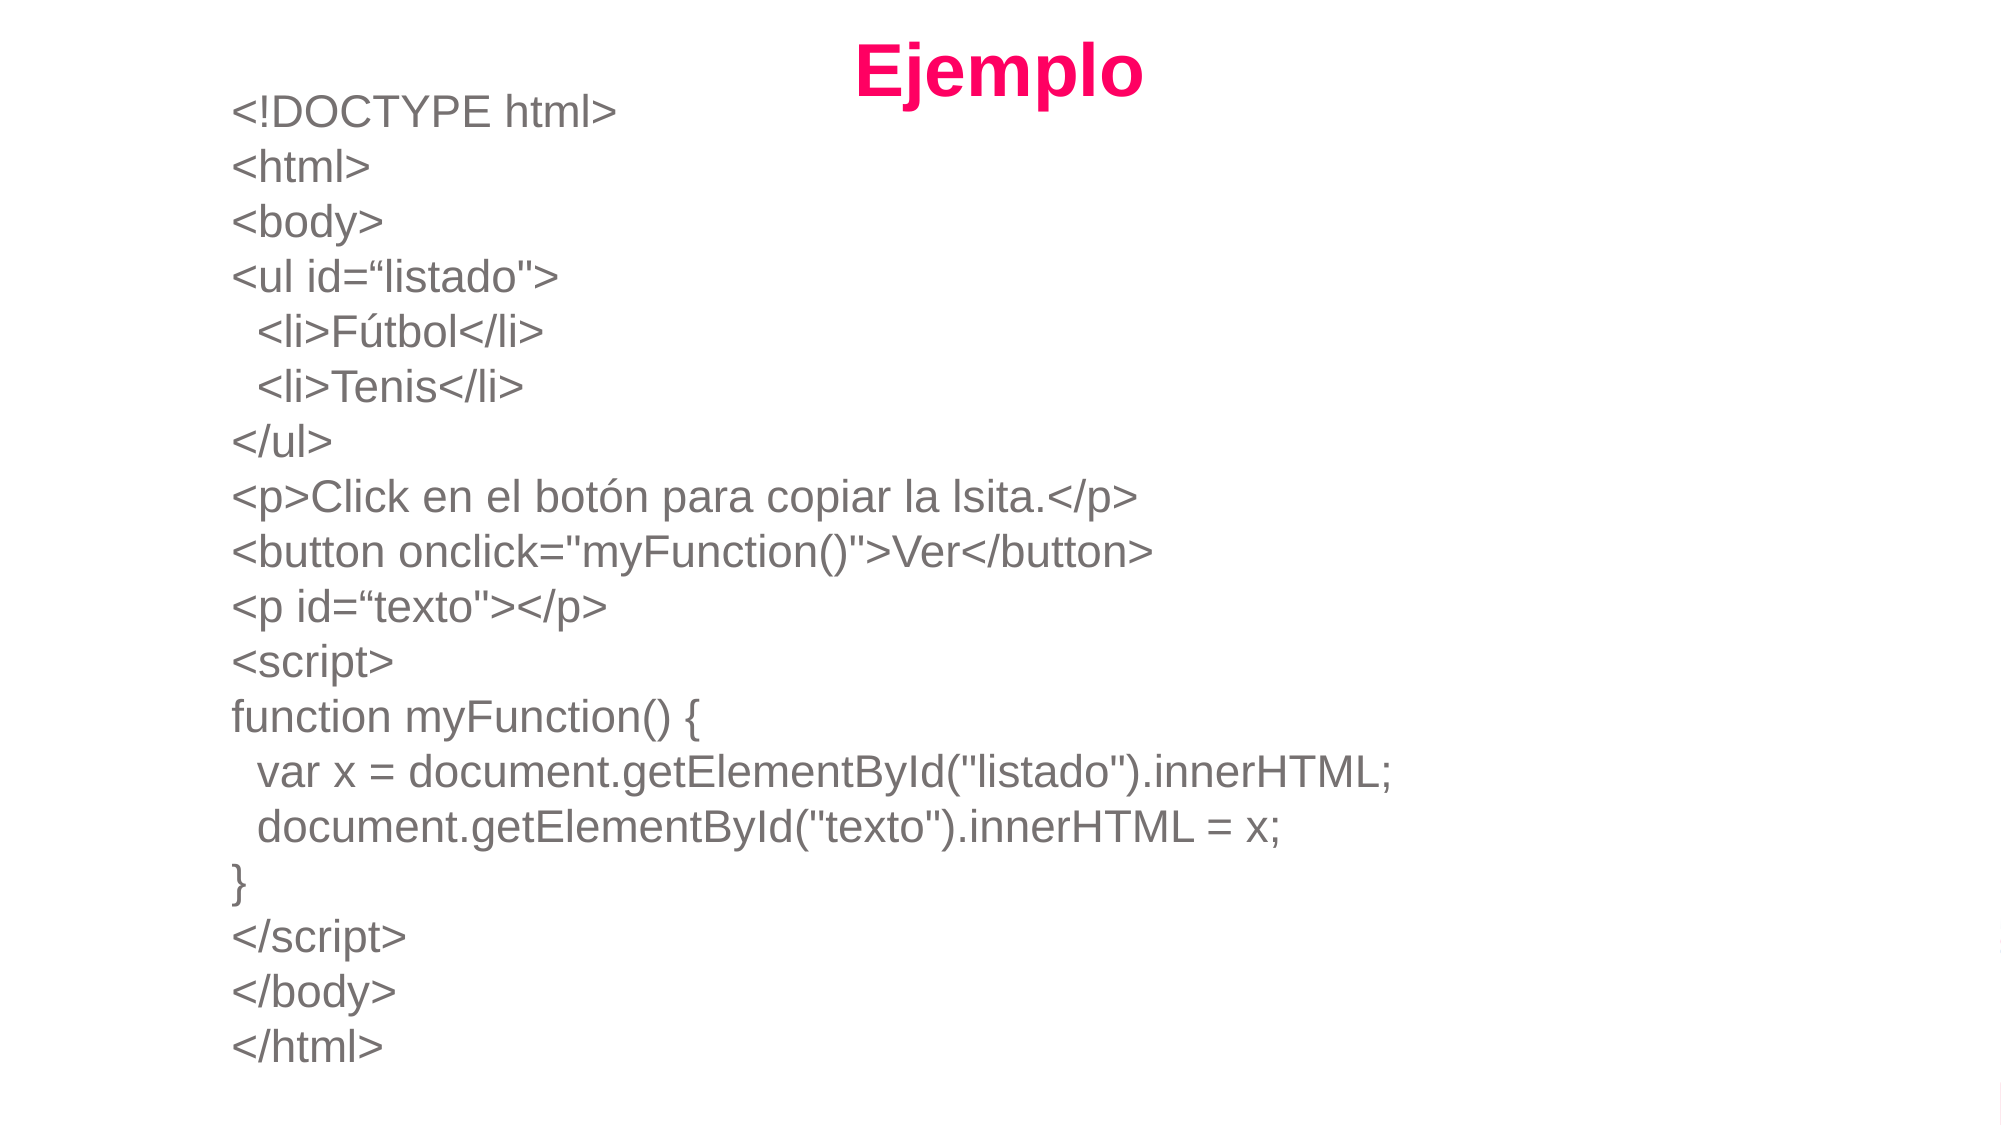

Ejemplo
<!DOCTYPE html>
<html>
<body>
<ul id=“listado">
  <li>Fútbol</li>
  <li>Tenis</li>
</ul>
<p>Click en el botón para copiar la lsita.</p>
<button onclick="myFunction()">Ver</button>
<p id=“texto"></p>
<script>
function myFunction() {
  var x = document.getElementById("listado").innerHTML;
  document.getElementById("texto").innerHTML = x;
}
</script>
</body>
</html>